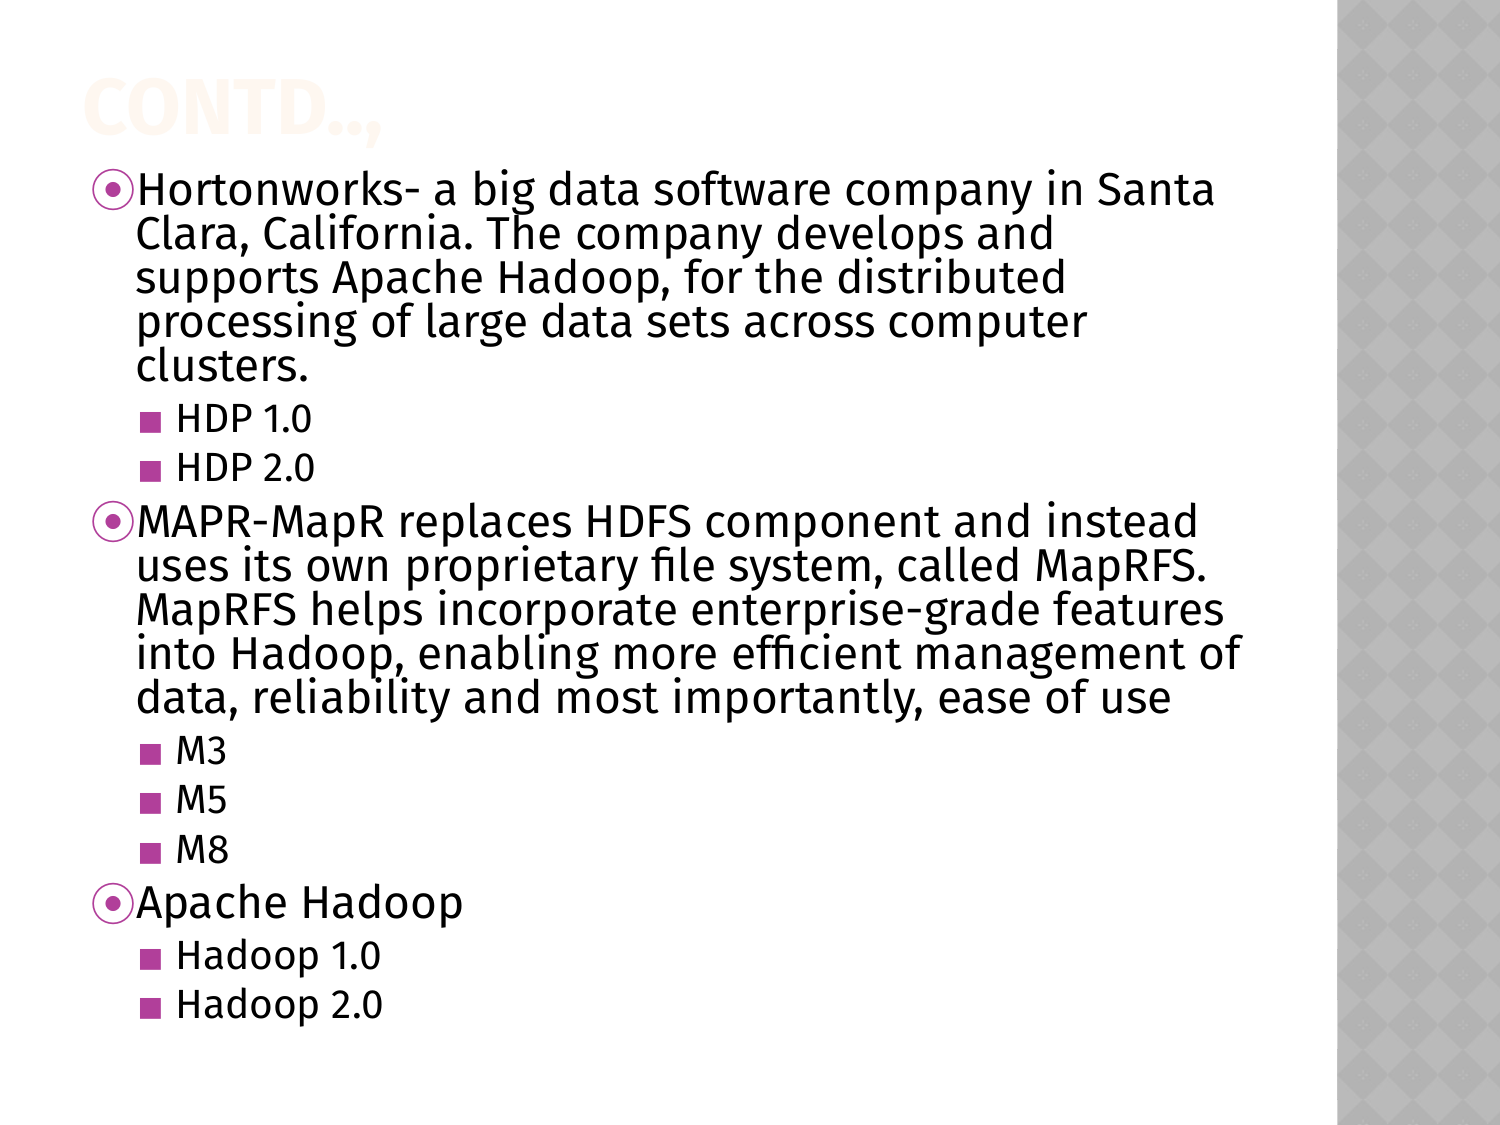

# CONTD..,
Hortonworks- a big data software company in Santa Clara, California. The company develops and supports Apache Hadoop, for the distributed processing of large data sets across computer clusters.
HDP 1.0
HDP 2.0
MAPR-MapR replaces HDFS component and instead uses its own proprietary file system, called MapRFS. MapRFS helps incorporate enterprise-grade features into Hadoop, enabling more efficient management of data, reliability and most importantly, ease of use
M3
M5
M8
Apache Hadoop
Hadoop 1.0
Hadoop 2.0